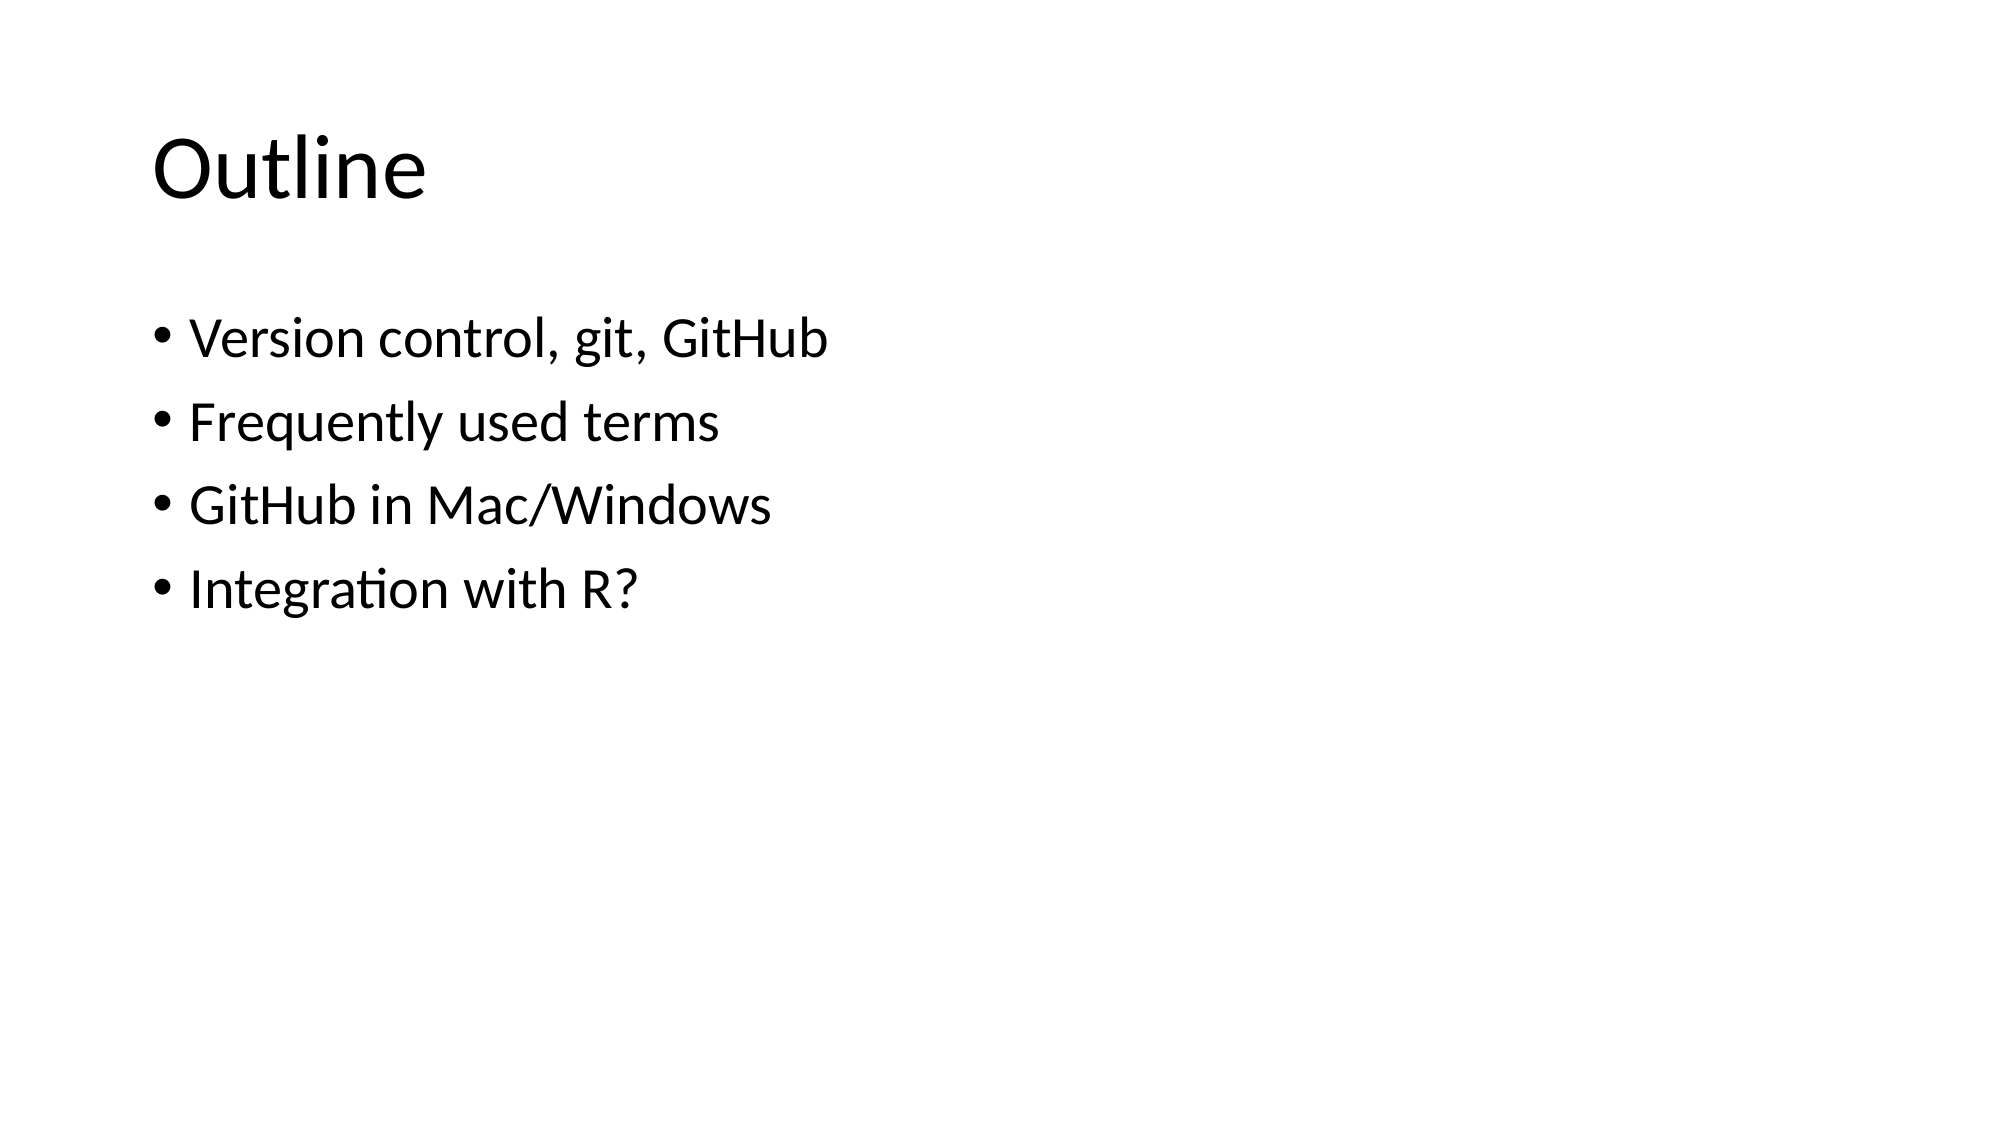

# Outline
Version control, git, GitHub
Frequently used terms
GitHub in Mac/Windows
Integration with R?